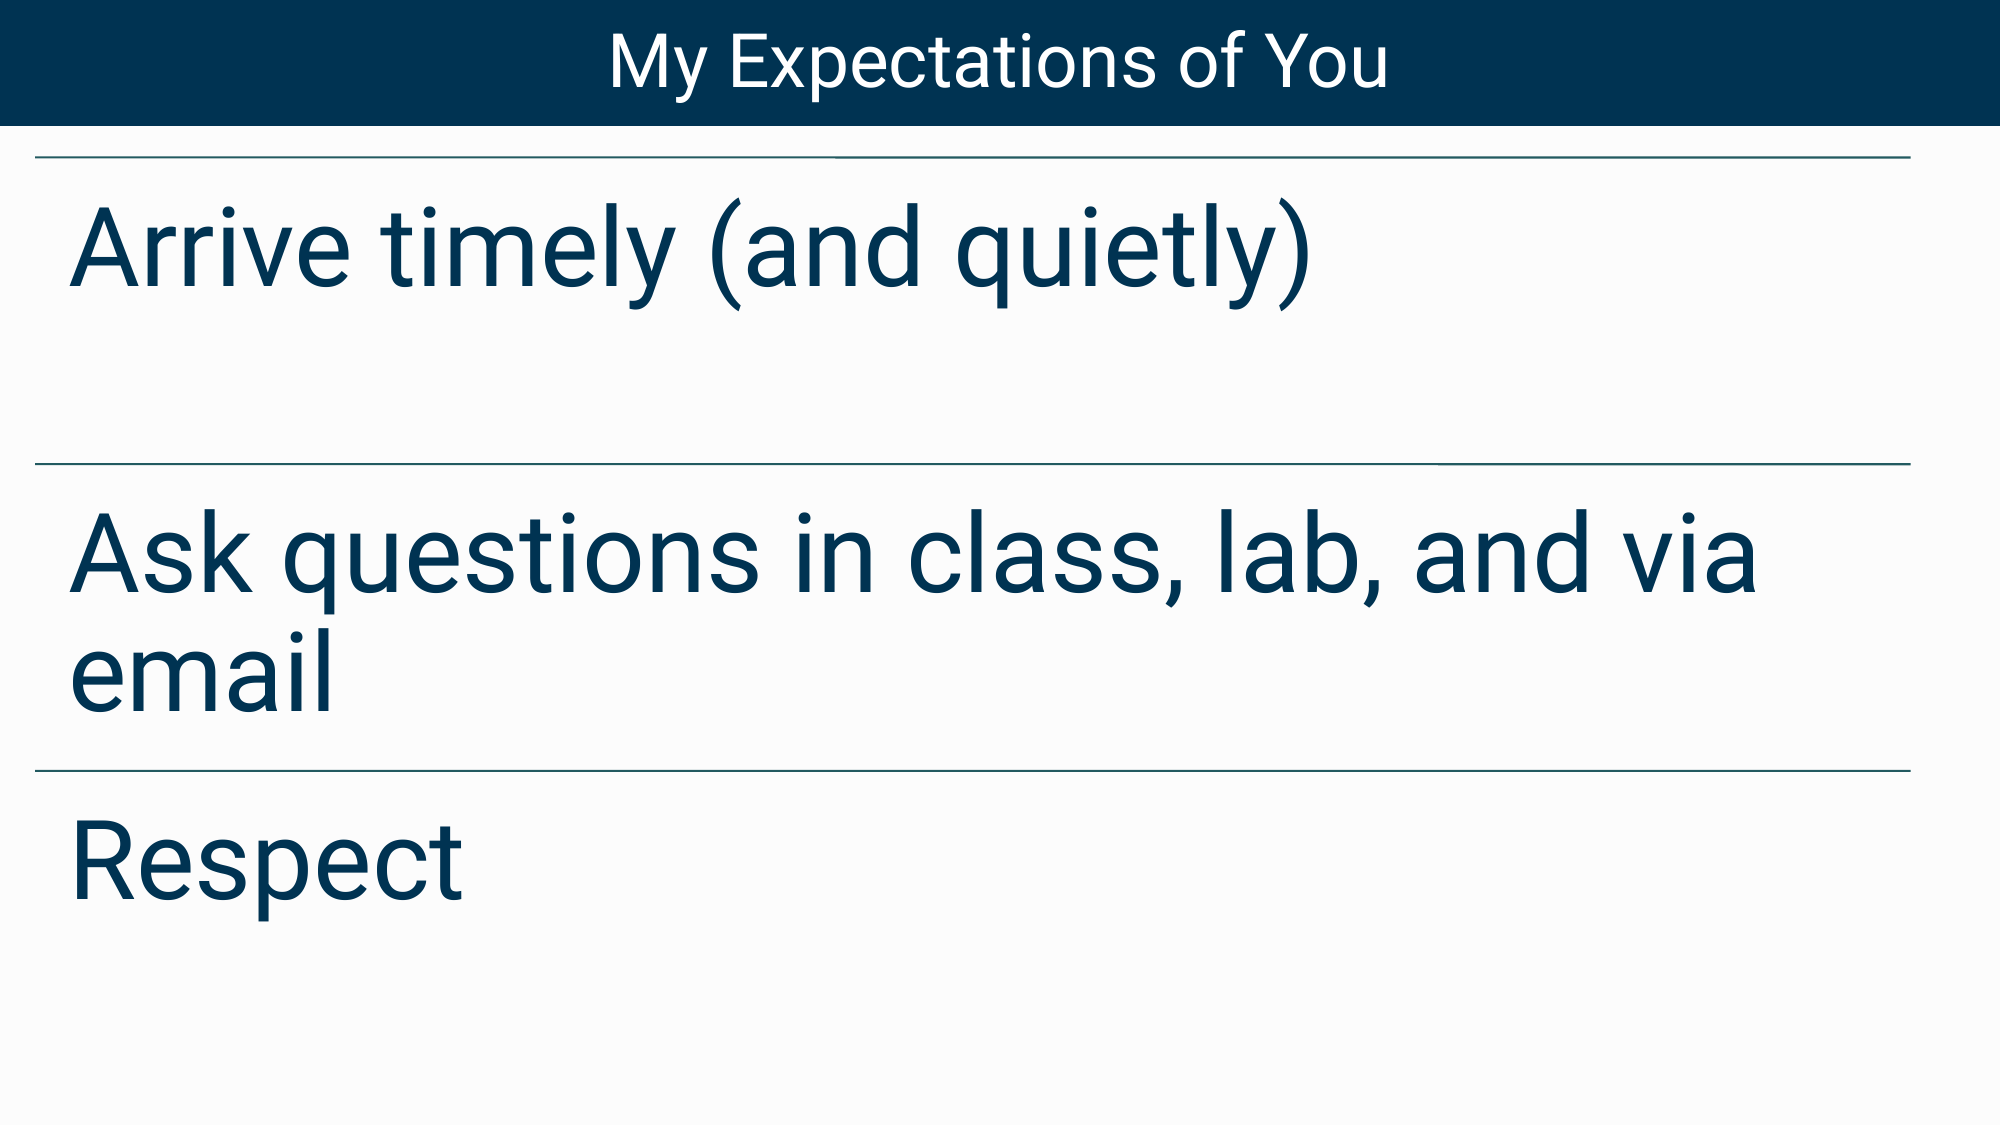

# My Expectations of You
19
Arrive timely (and quietly)
Ask questions in class, lab, and via email
Respect